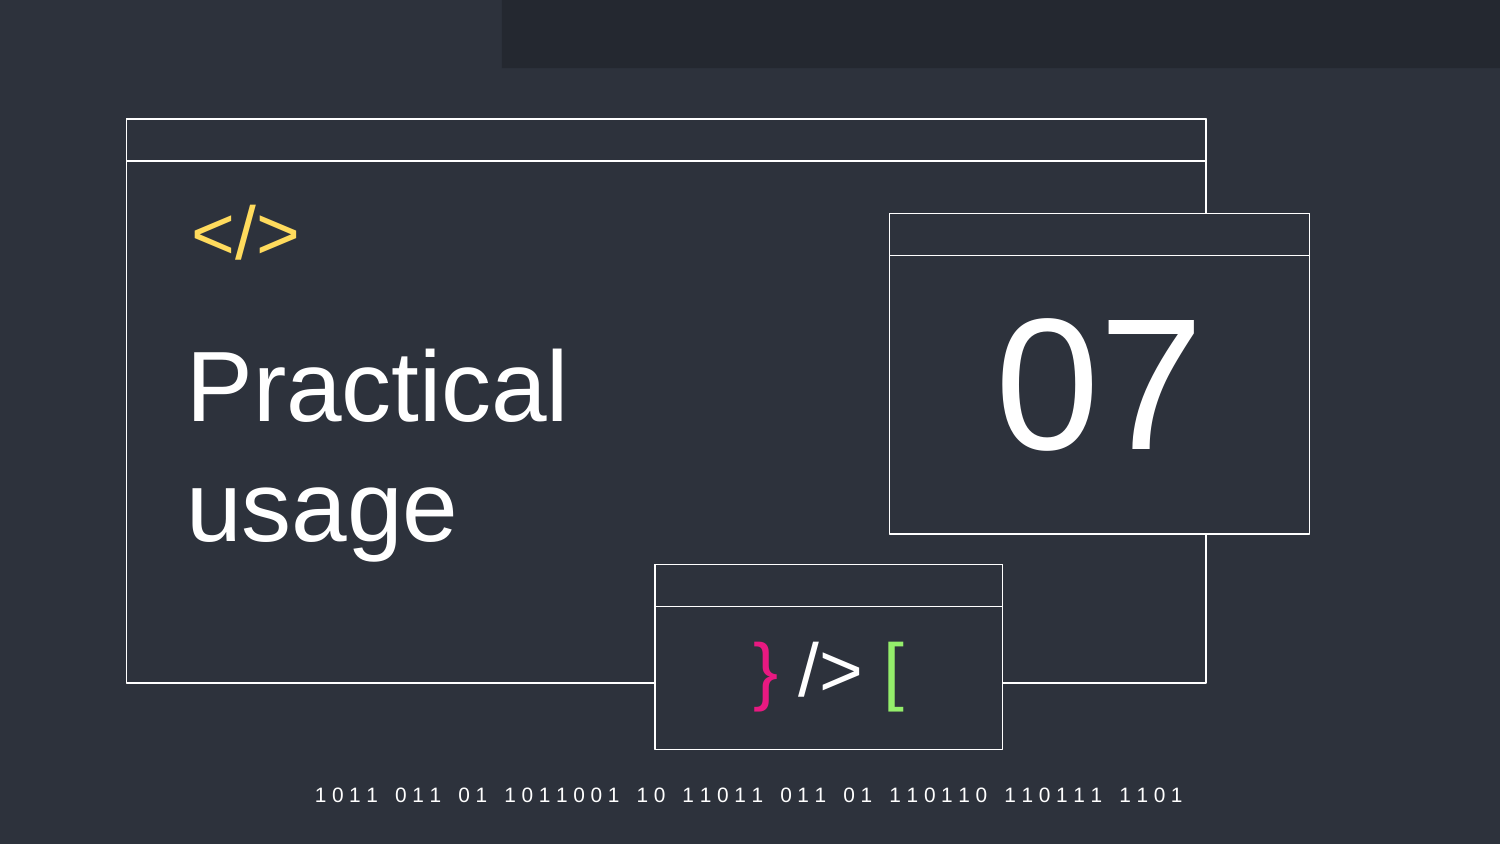

</>

07
# Practical usage

} /> [